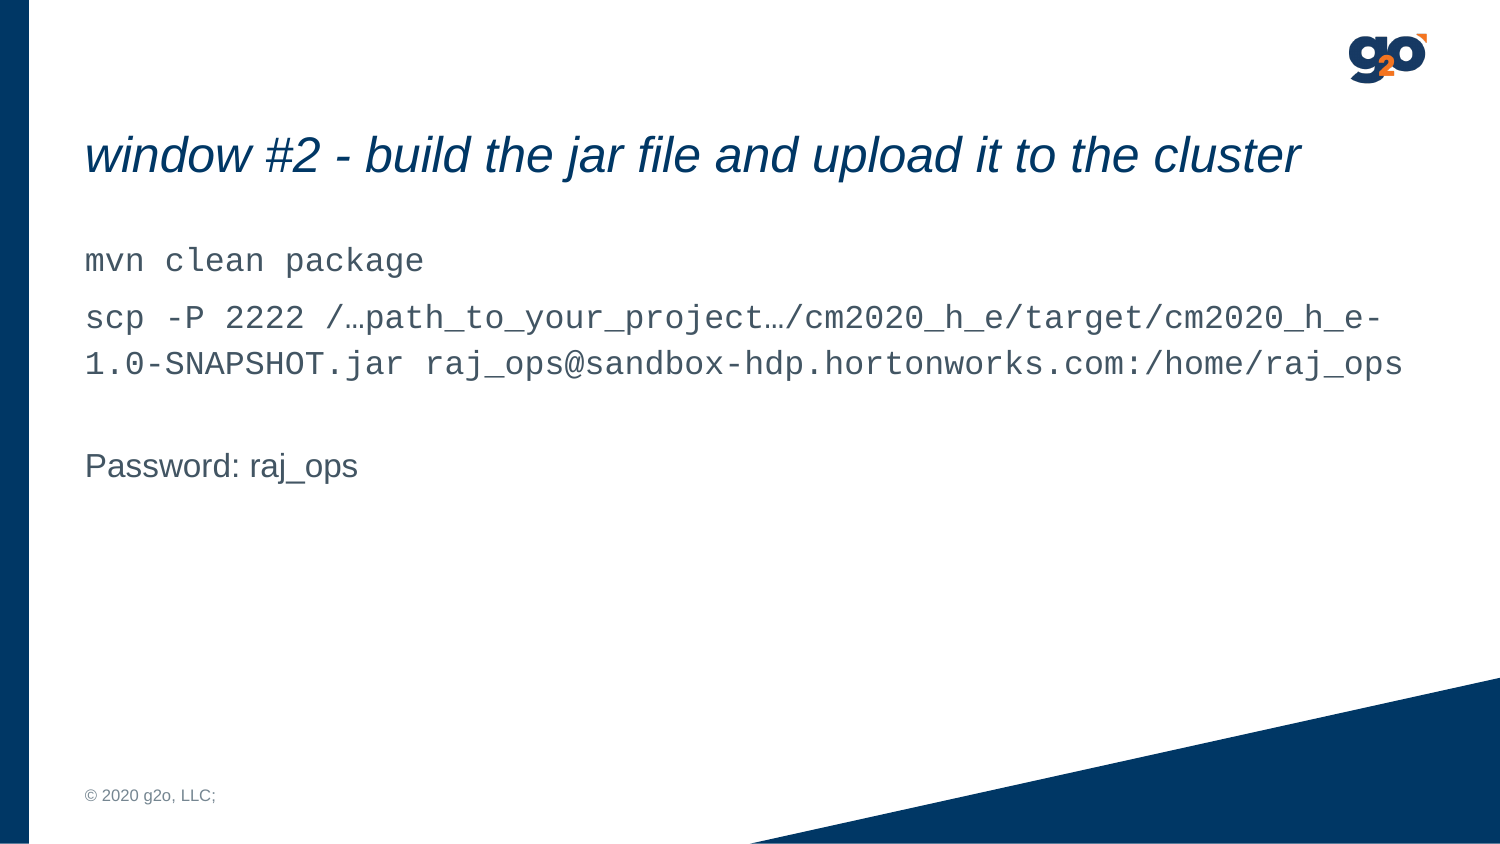

# window #2 - build the jar file and upload it to the cluster
mvn clean package
scp -P 2222 /…path_to_your_project…/cm2020_h_e/target/cm2020_h_e-1.0-SNAPSHOT.jar raj_ops@sandbox-hdp.hortonworks.com:/home/raj_ops
Password: raj_ops
© 2020 g2o, LLC;